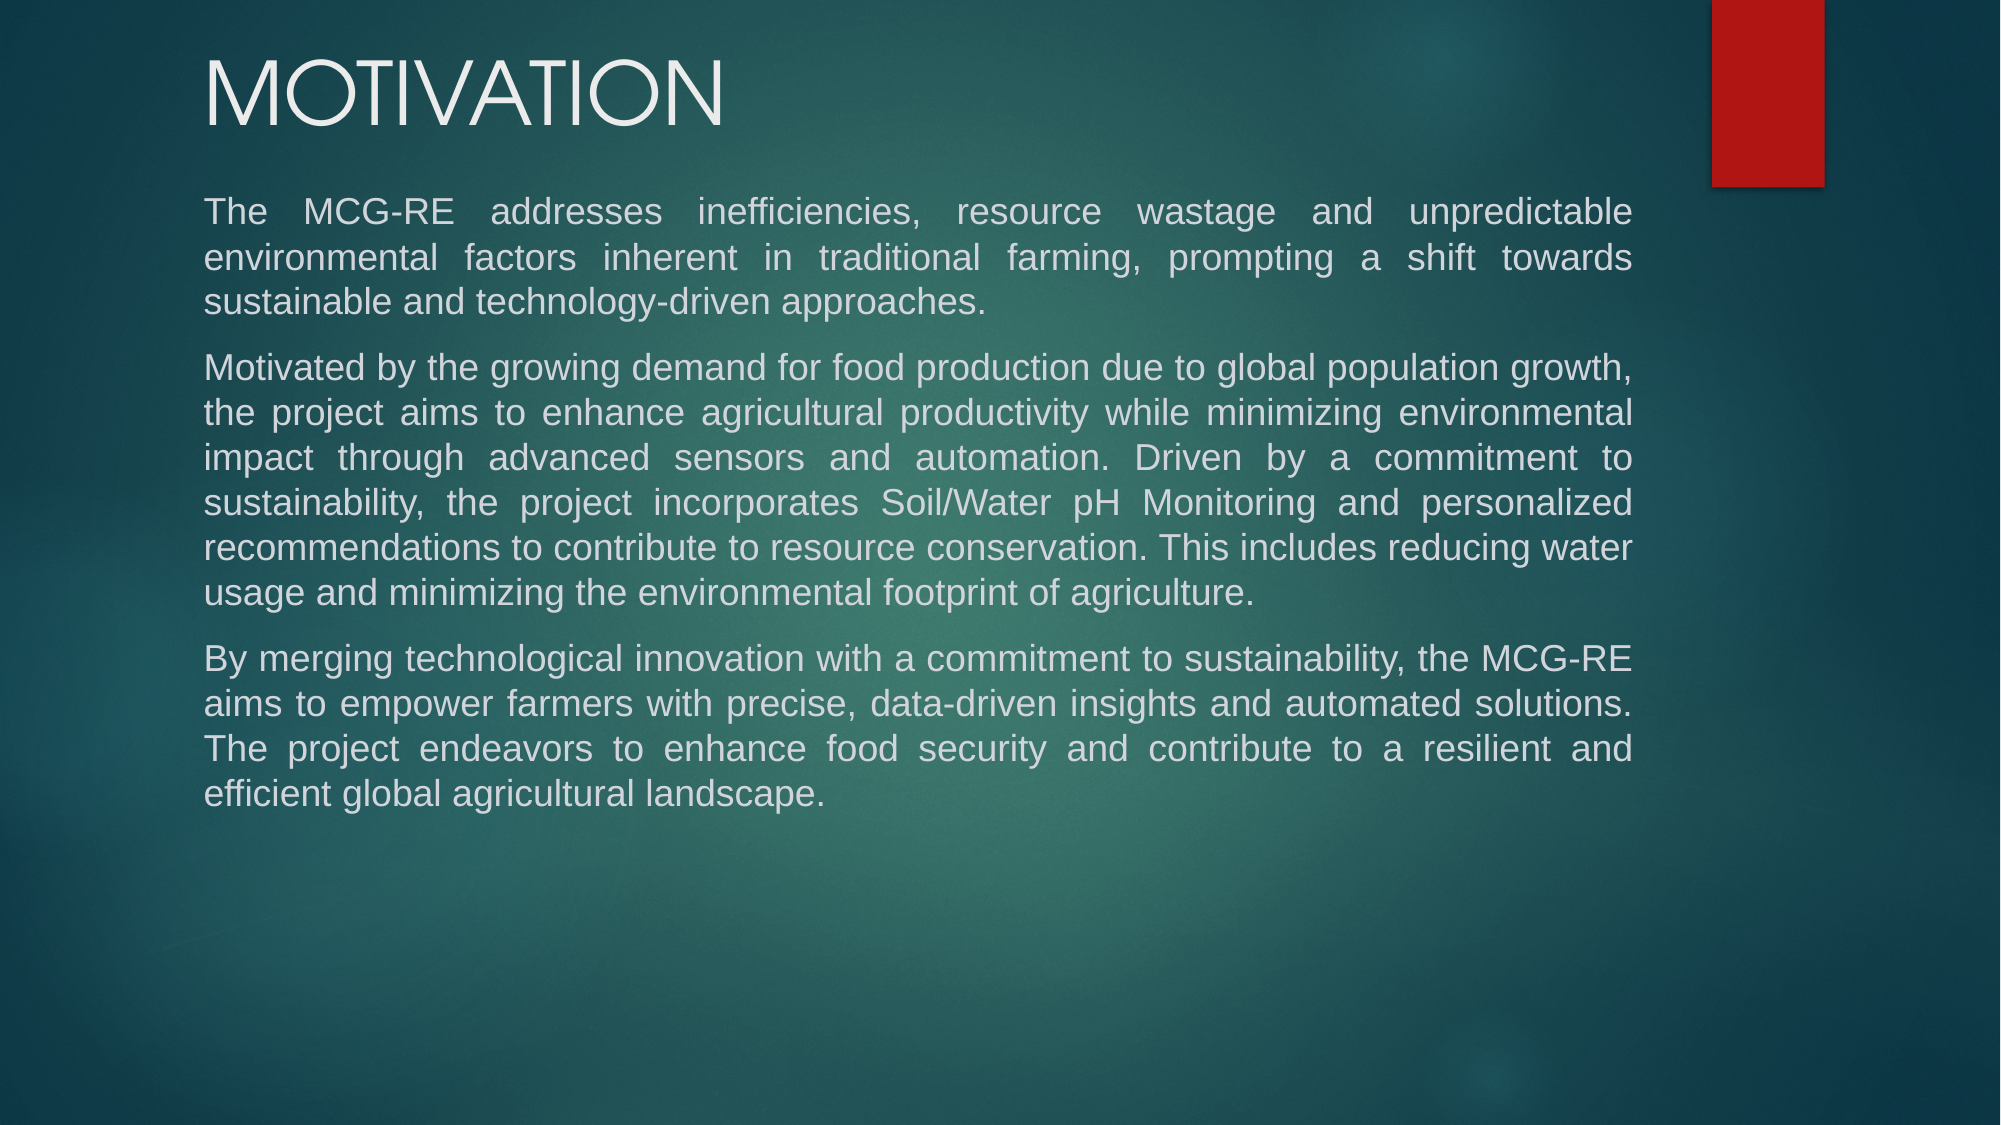

# MOTIVATION
The MCG-RE addresses inefficiencies, resource wastage and unpredictable environmental factors inherent in traditional farming, prompting a shift towards sustainable and technology-driven approaches.
Motivated by the growing demand for food production due to global population growth, the project aims to enhance agricultural productivity while minimizing environmental impact through advanced sensors and automation. Driven by a commitment to sustainability, the project incorporates Soil/Water pH Monitoring and personalized recommendations to contribute to resource conservation. This includes reducing water usage and minimizing the environmental footprint of agriculture.
By merging technological innovation with a commitment to sustainability, the MCG-RE aims to empower farmers with precise, data-driven insights and automated solutions. The project endeavors to enhance food security and contribute to a resilient and efficient global agricultural landscape.